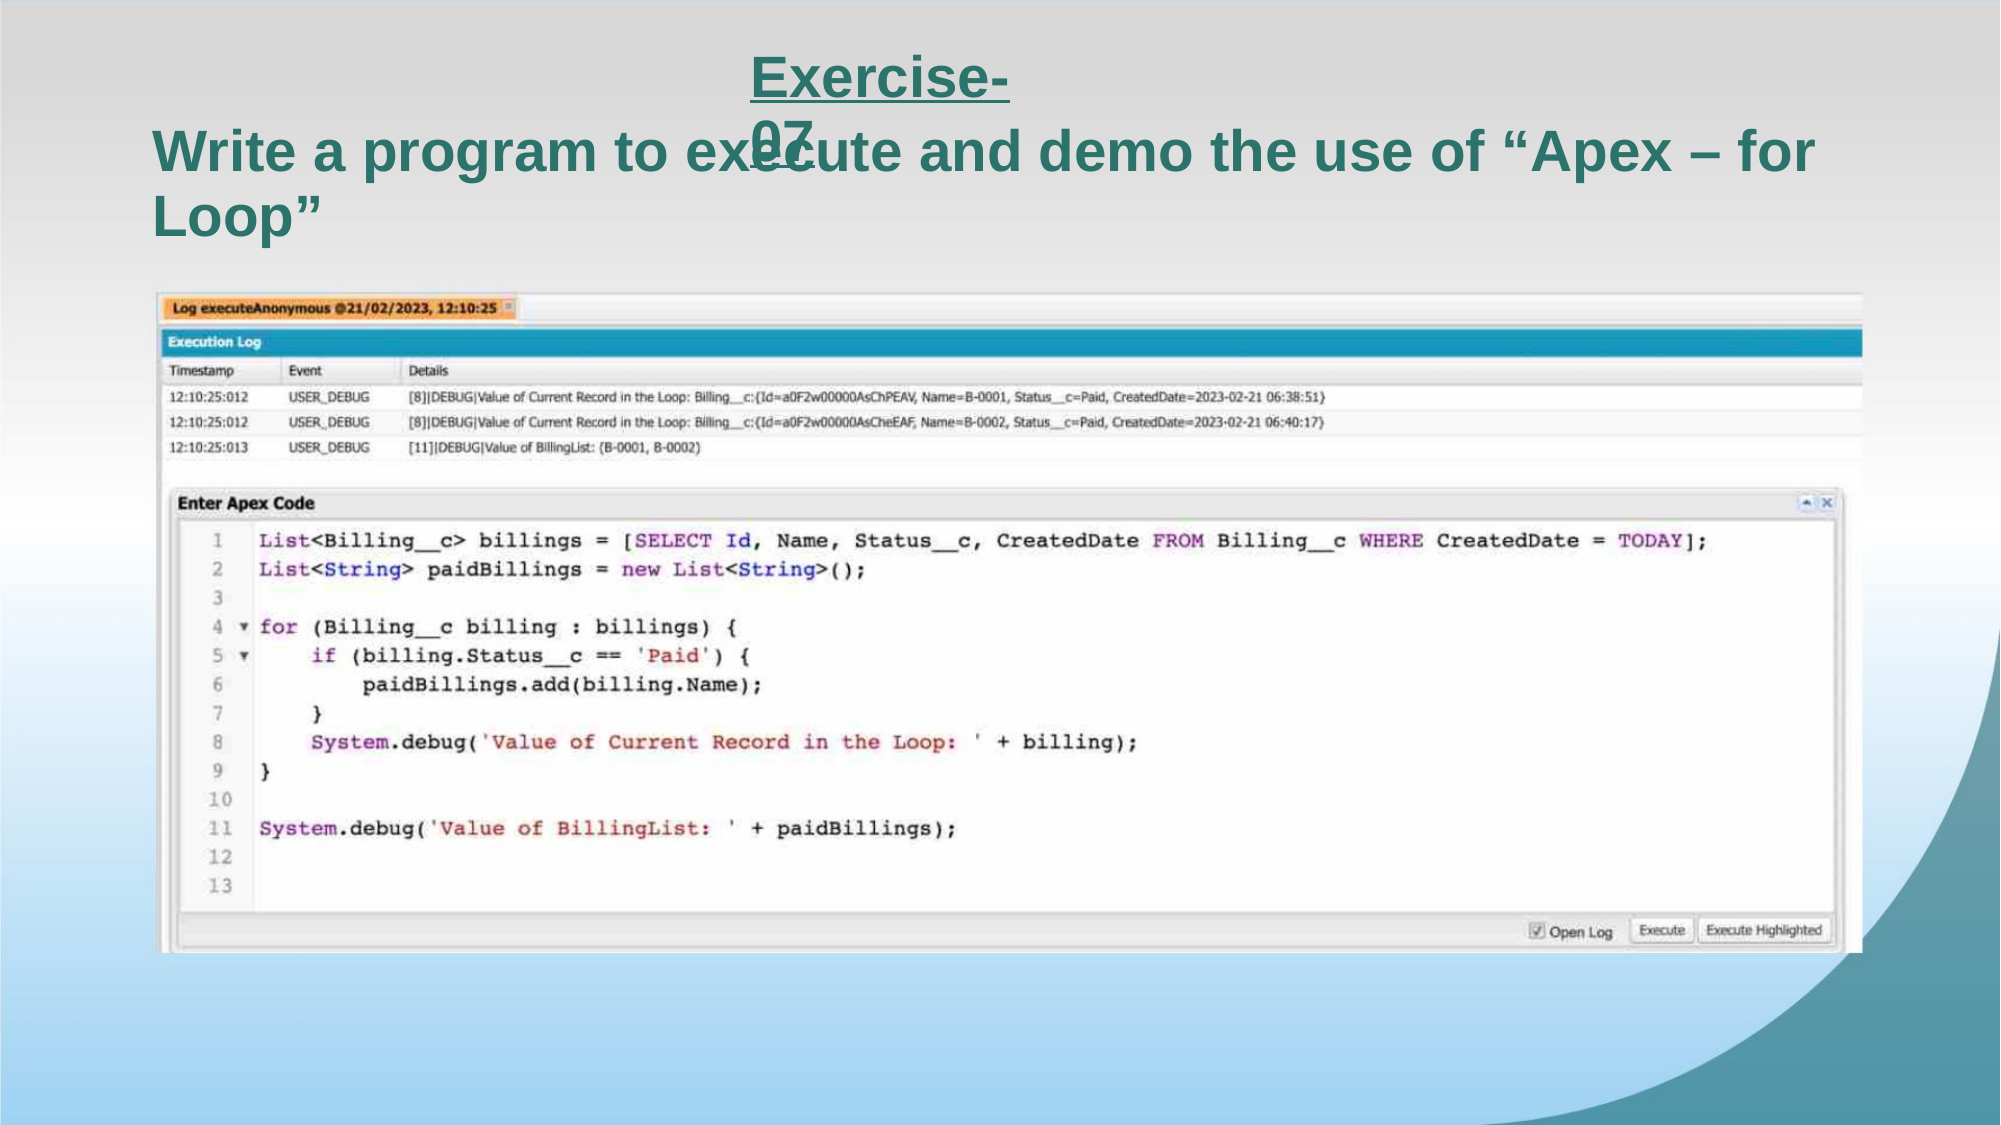

Exercise-07
Write a program to execute and demo the use of “Apex – for Loop”